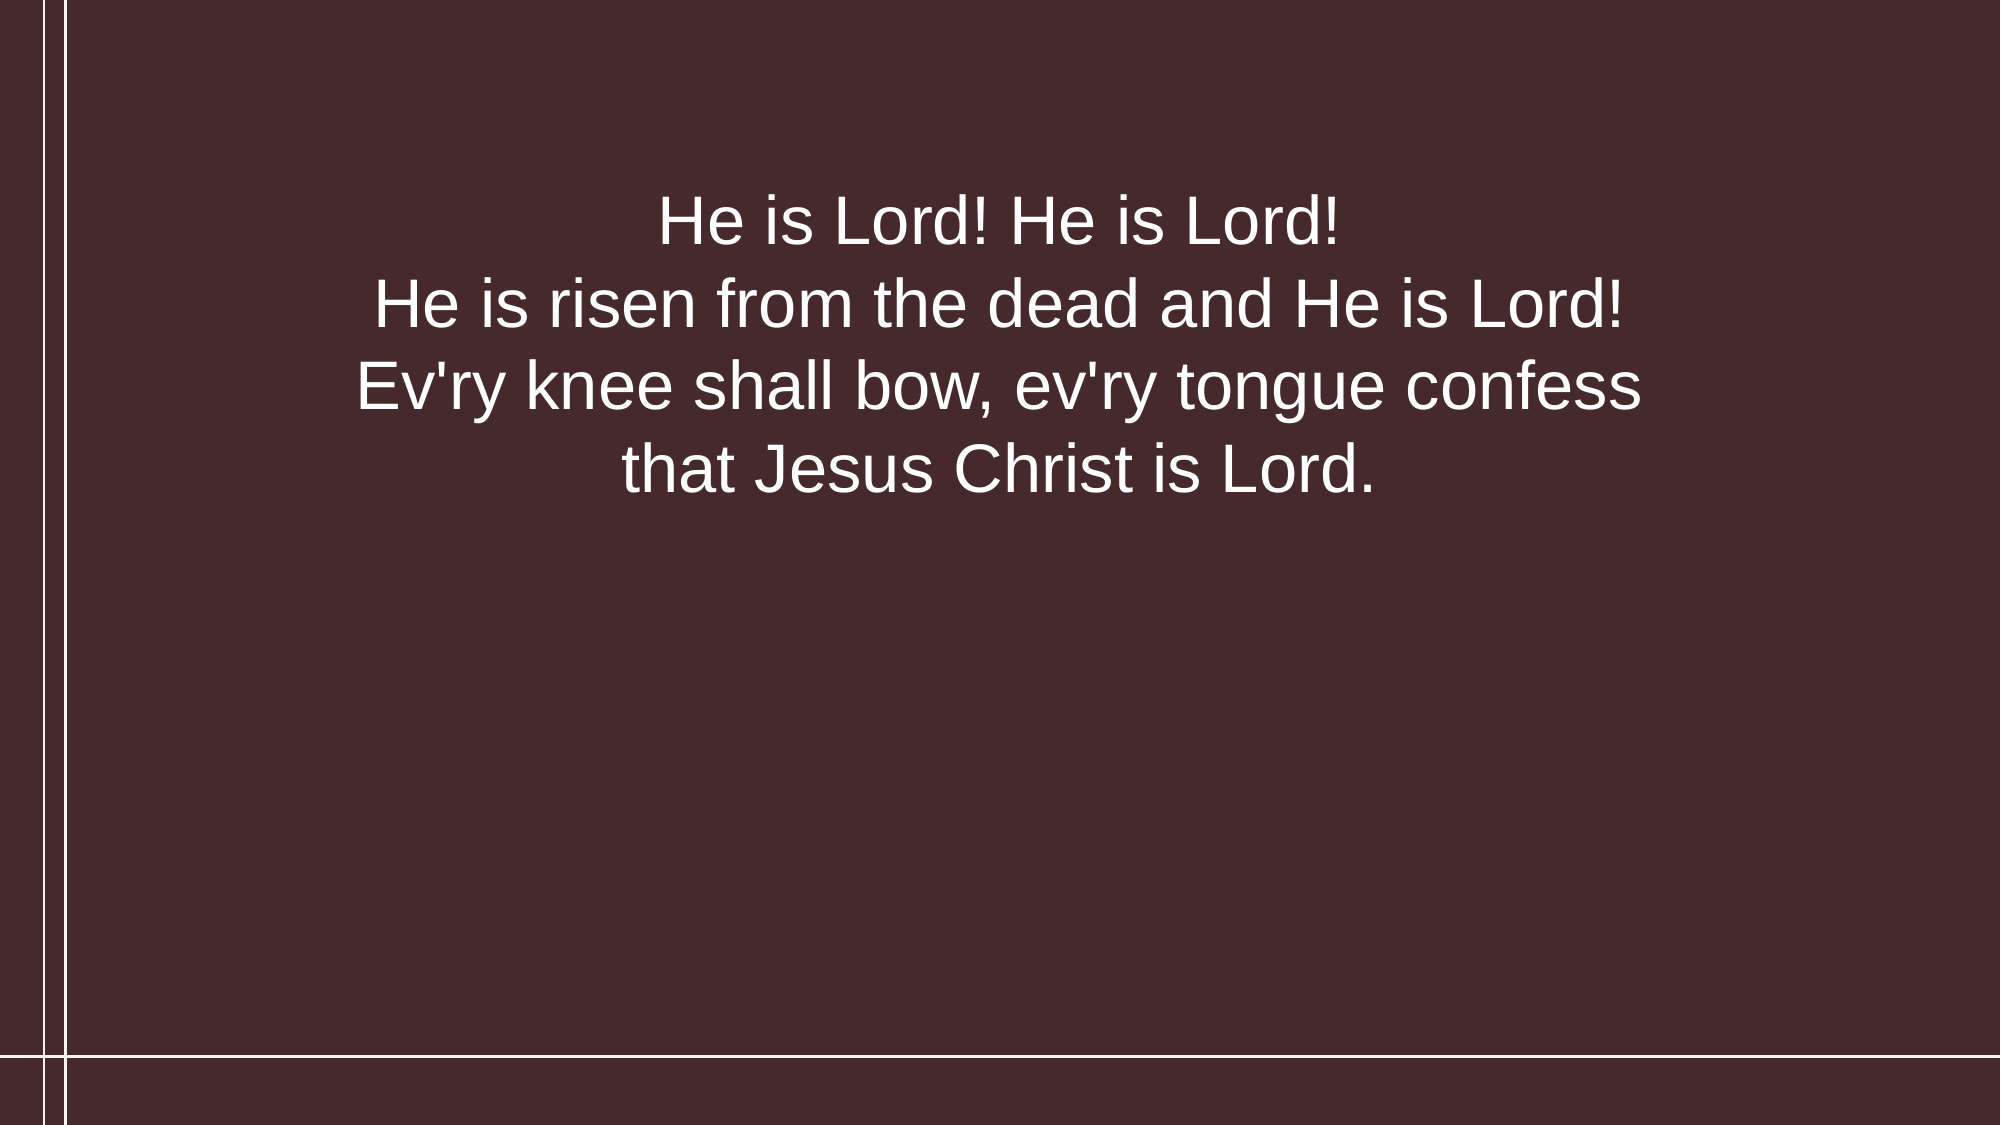

He is Lord! He is Lord!
He is risen from the dead and He is Lord!
Ev'ry knee shall bow, ev'ry tongue confess
that Jesus Christ is Lord.